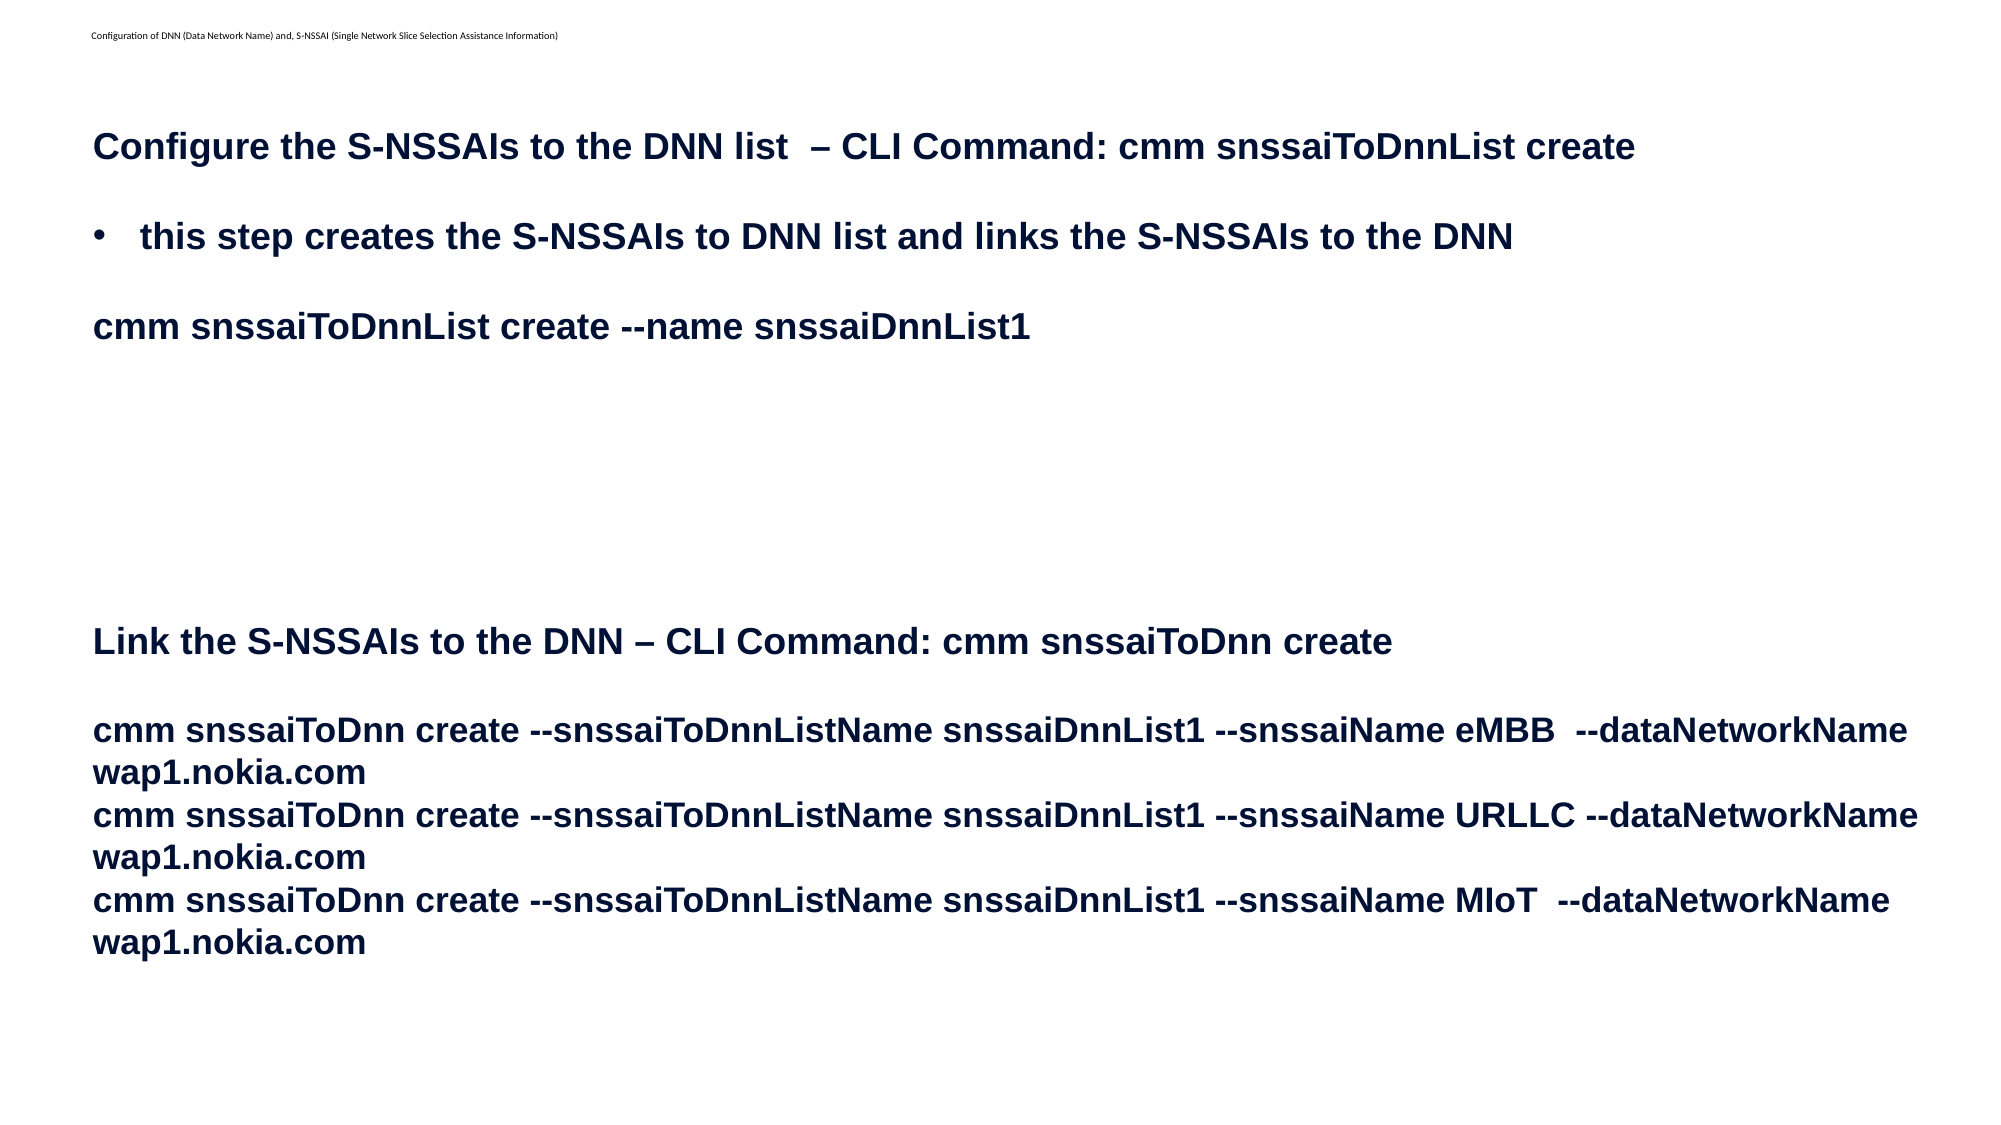

# Configuration of DNN (Data Network Name) and, S-NSSAI (Single Network Slice Selection Assistance Information)
Configure the S-NSSAIs to the DNN list  – CLI Command: cmm snssaiToDnnList create

this step creates the S-NSSAIs to DNN list and links the S-NSSAIs to the DNN

cmm snssaiToDnnList create --name snssaiDnnList1

Link the S-NSSAIs to the DNN – CLI Command: cmm snssaiToDnn create

cmm snssaiToDnn create --snssaiToDnnListName snssaiDnnList1 --snssaiName eMBB  --dataNetworkName wap1.nokia.com
cmm snssaiToDnn create --snssaiToDnnListName snssaiDnnList1 --snssaiName URLLC --dataNetworkName wap1.nokia.com
cmm snssaiToDnn create --snssaiToDnnListName snssaiDnnList1 --snssaiName MIoT  --dataNetworkName wap1.nokia.com